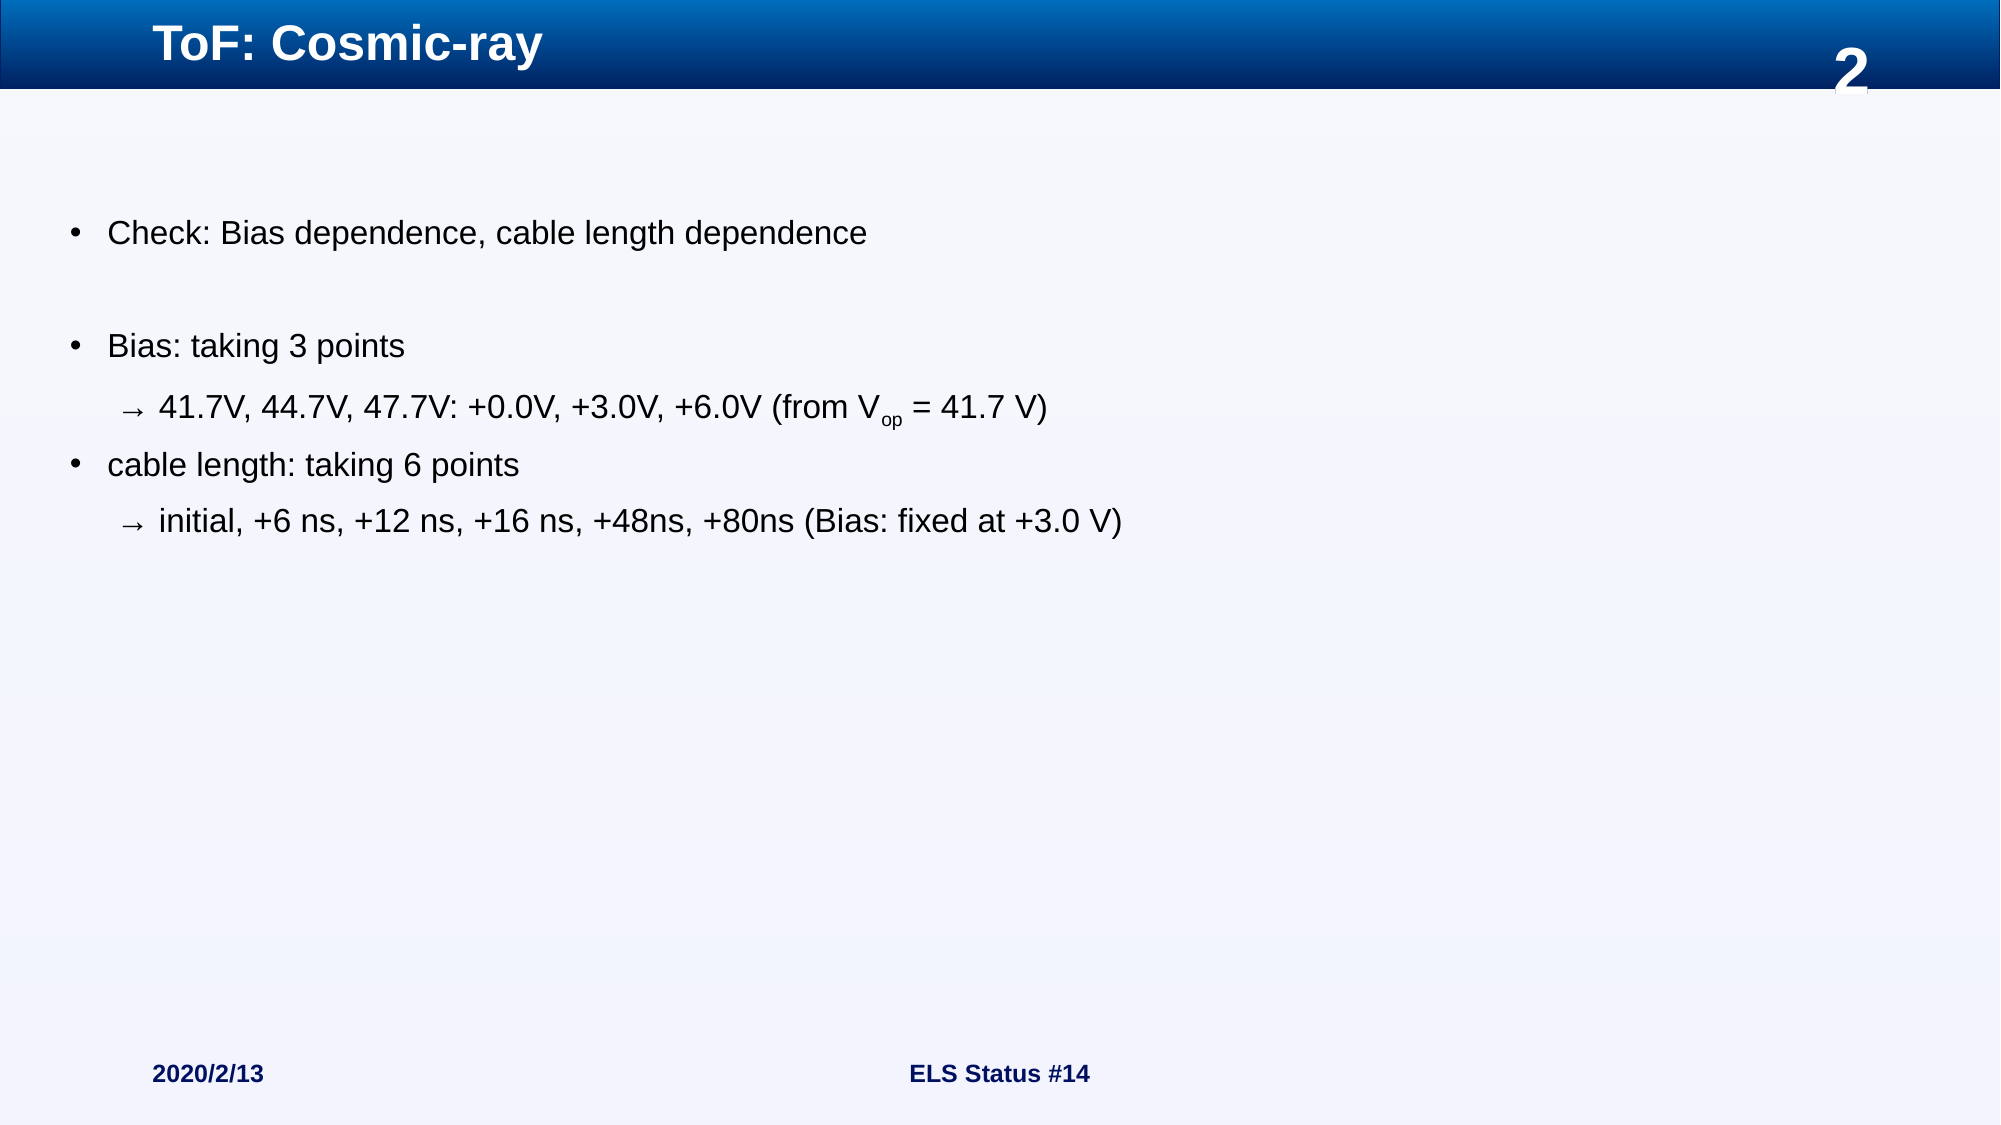

# ToF: Cosmic-ray
Check: Bias dependence, cable length dependence

Bias: taking 3 points
     → 41.7V, 44.7V, 47.7V: +0.0V, +3.0V, +6.0V (from Vop = 41.7 V)
cable length: taking 6 points
     → initial, +6 ns, +12 ns, +16 ns, +48ns, +80ns (Bias: fixed at +3.0 V)

2020/2/13
ELS Status #14